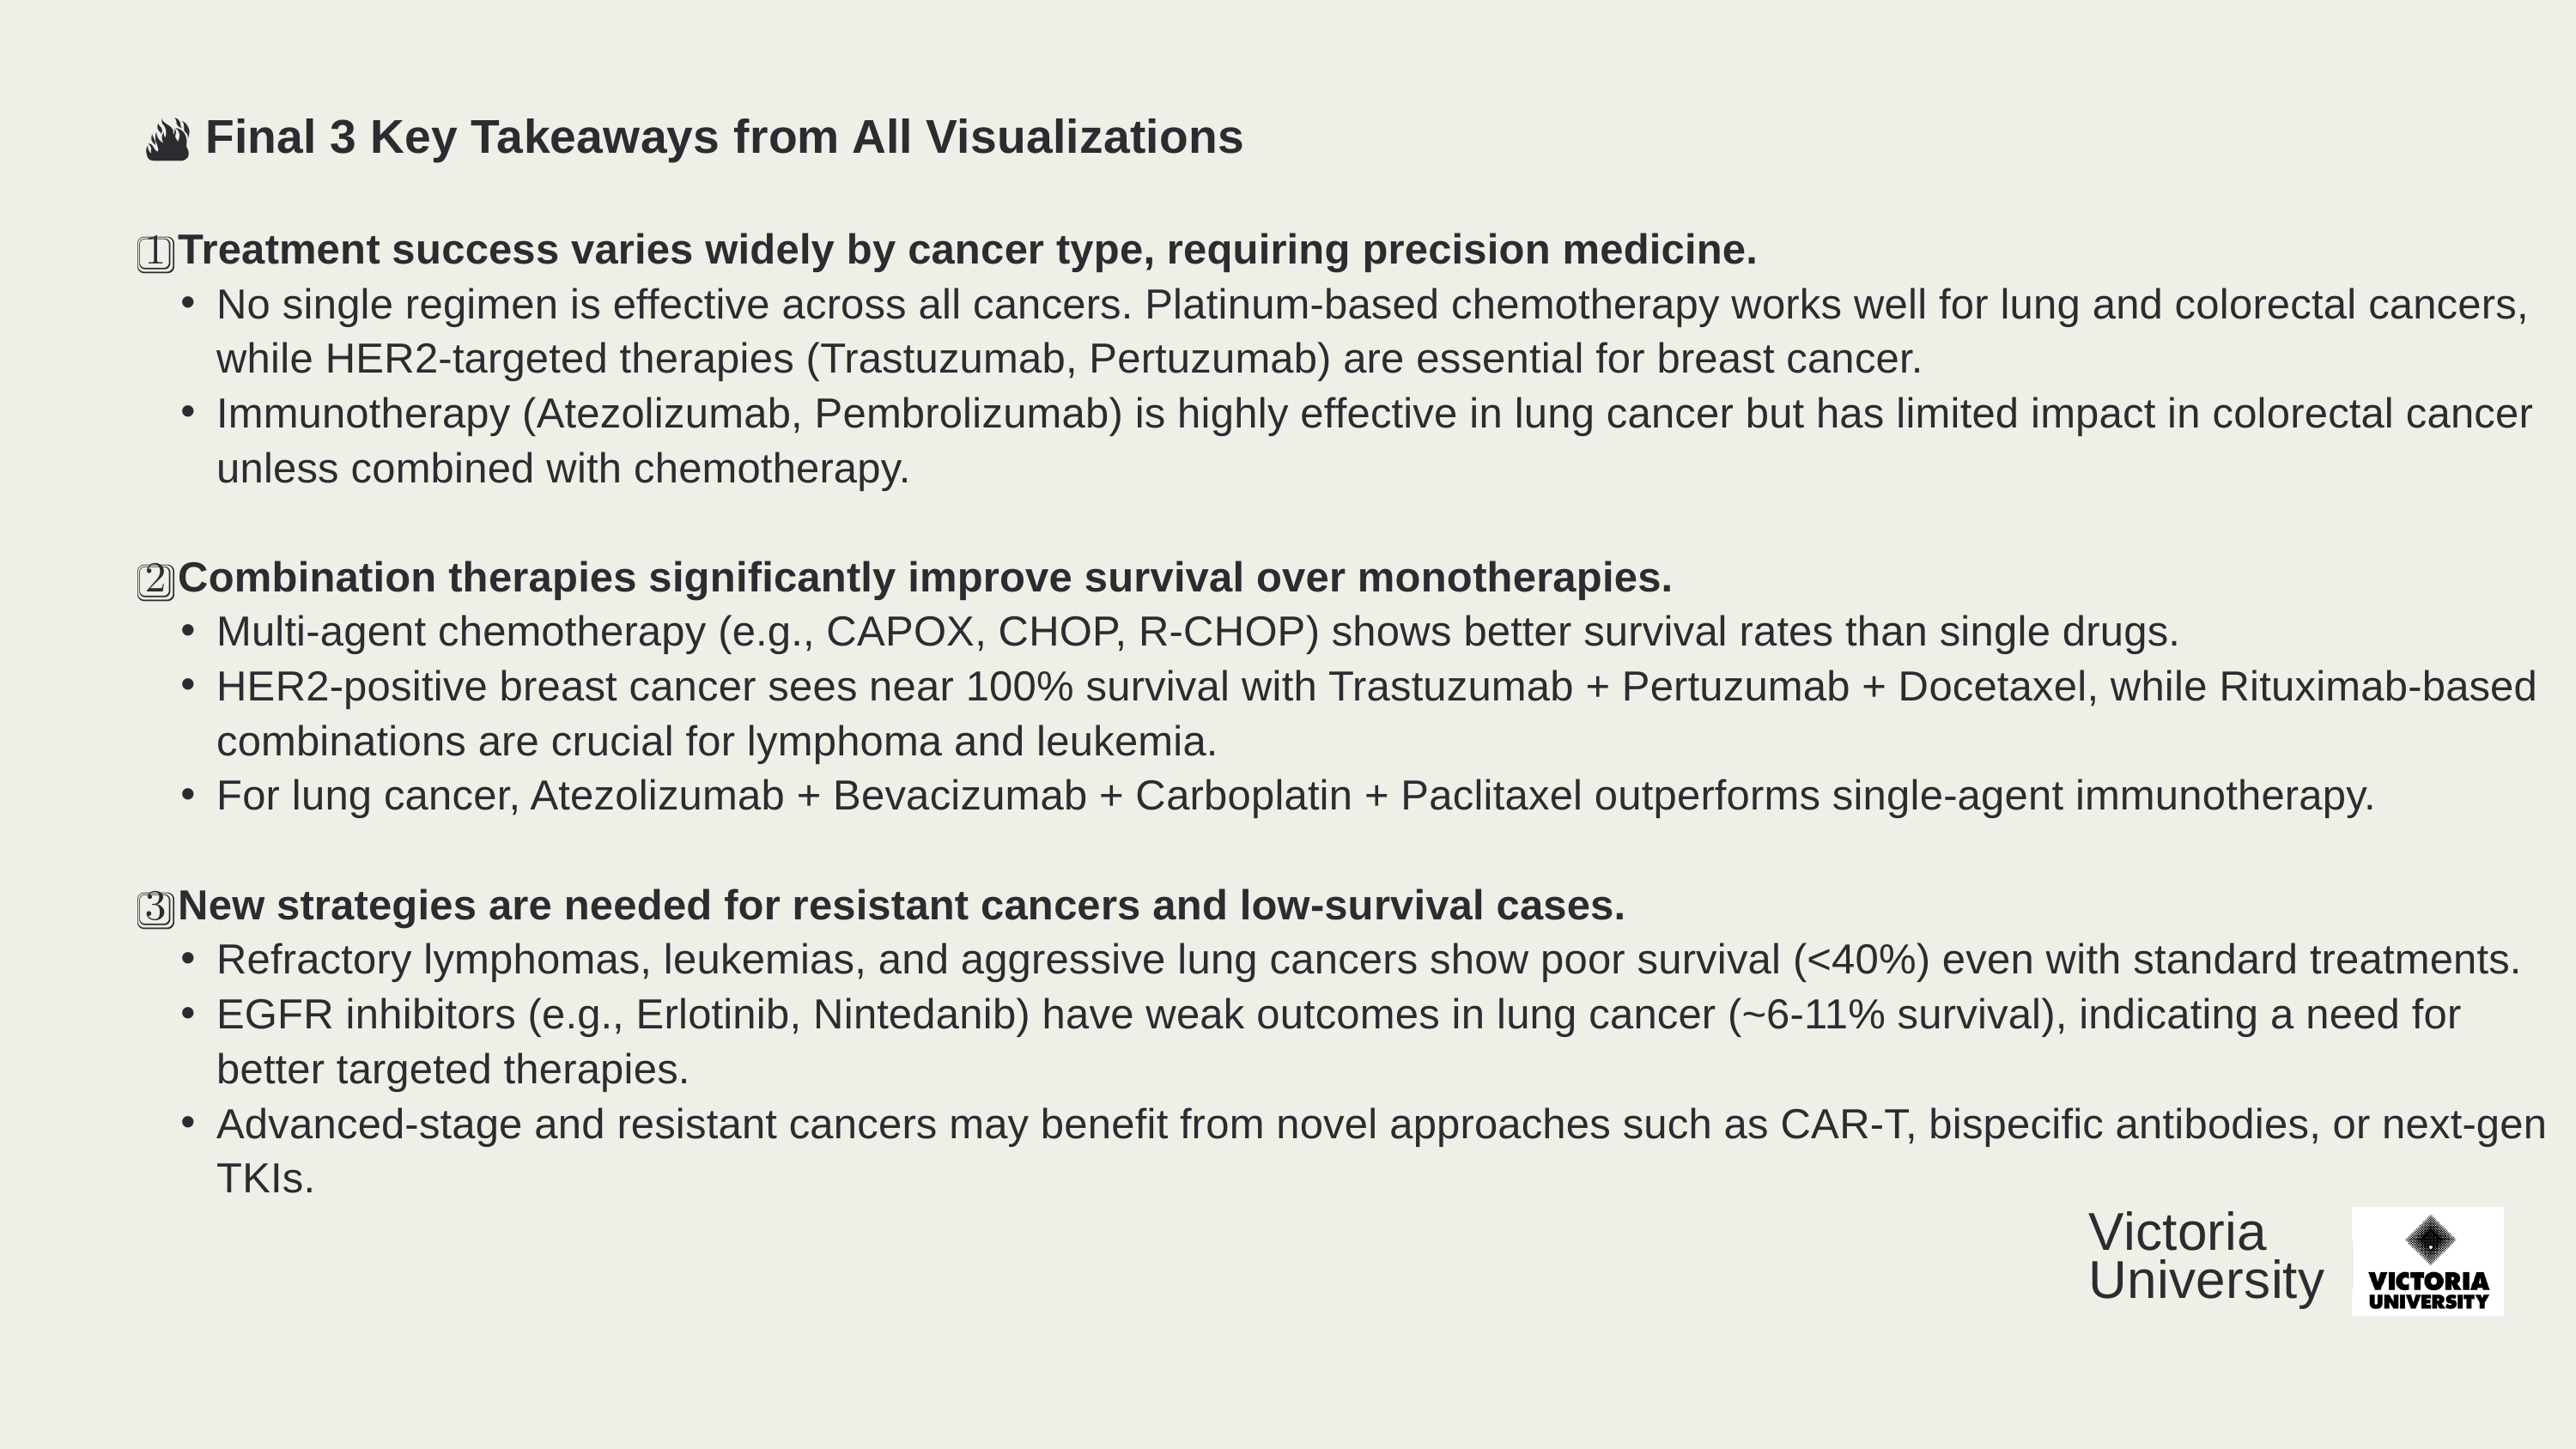

🔥 Final 3 Key Takeaways from All Visualizations

1️⃣ Treatment success varies widely by cancer type, requiring precision medicine.
No single regimen is effective across all cancers. Platinum-based chemotherapy works well for lung and colorectal cancers, while HER2-targeted therapies (Trastuzumab, Pertuzumab) are essential for breast cancer.
Immunotherapy (Atezolizumab, Pembrolizumab) is highly effective in lung cancer but has limited impact in colorectal cancer unless combined with chemotherapy.

2️⃣ Combination therapies significantly improve survival over monotherapies.
Multi-agent chemotherapy (e.g., CAPOX, CHOP, R-CHOP) shows better survival rates than single drugs.
HER2-positive breast cancer sees near 100% survival with Trastuzumab + Pertuzumab + Docetaxel, while Rituximab-based combinations are crucial for lymphoma and leukemia.
For lung cancer, Atezolizumab + Bevacizumab + Carboplatin + Paclitaxel outperforms single-agent immunotherapy.

3️⃣ New strategies are needed for resistant cancers and low-survival cases.
Refractory lymphomas, leukemias, and aggressive lung cancers show poor survival (<40%) even with standard treatments.
EGFR inhibitors (e.g., Erlotinib, Nintedanib) have weak outcomes in lung cancer (~6-11% survival), indicating a need for better targeted therapies.
Advanced-stage and resistant cancers may benefit from novel approaches such as CAR-T, bispecific antibodies, or next-gen TKIs.

Victoria
University